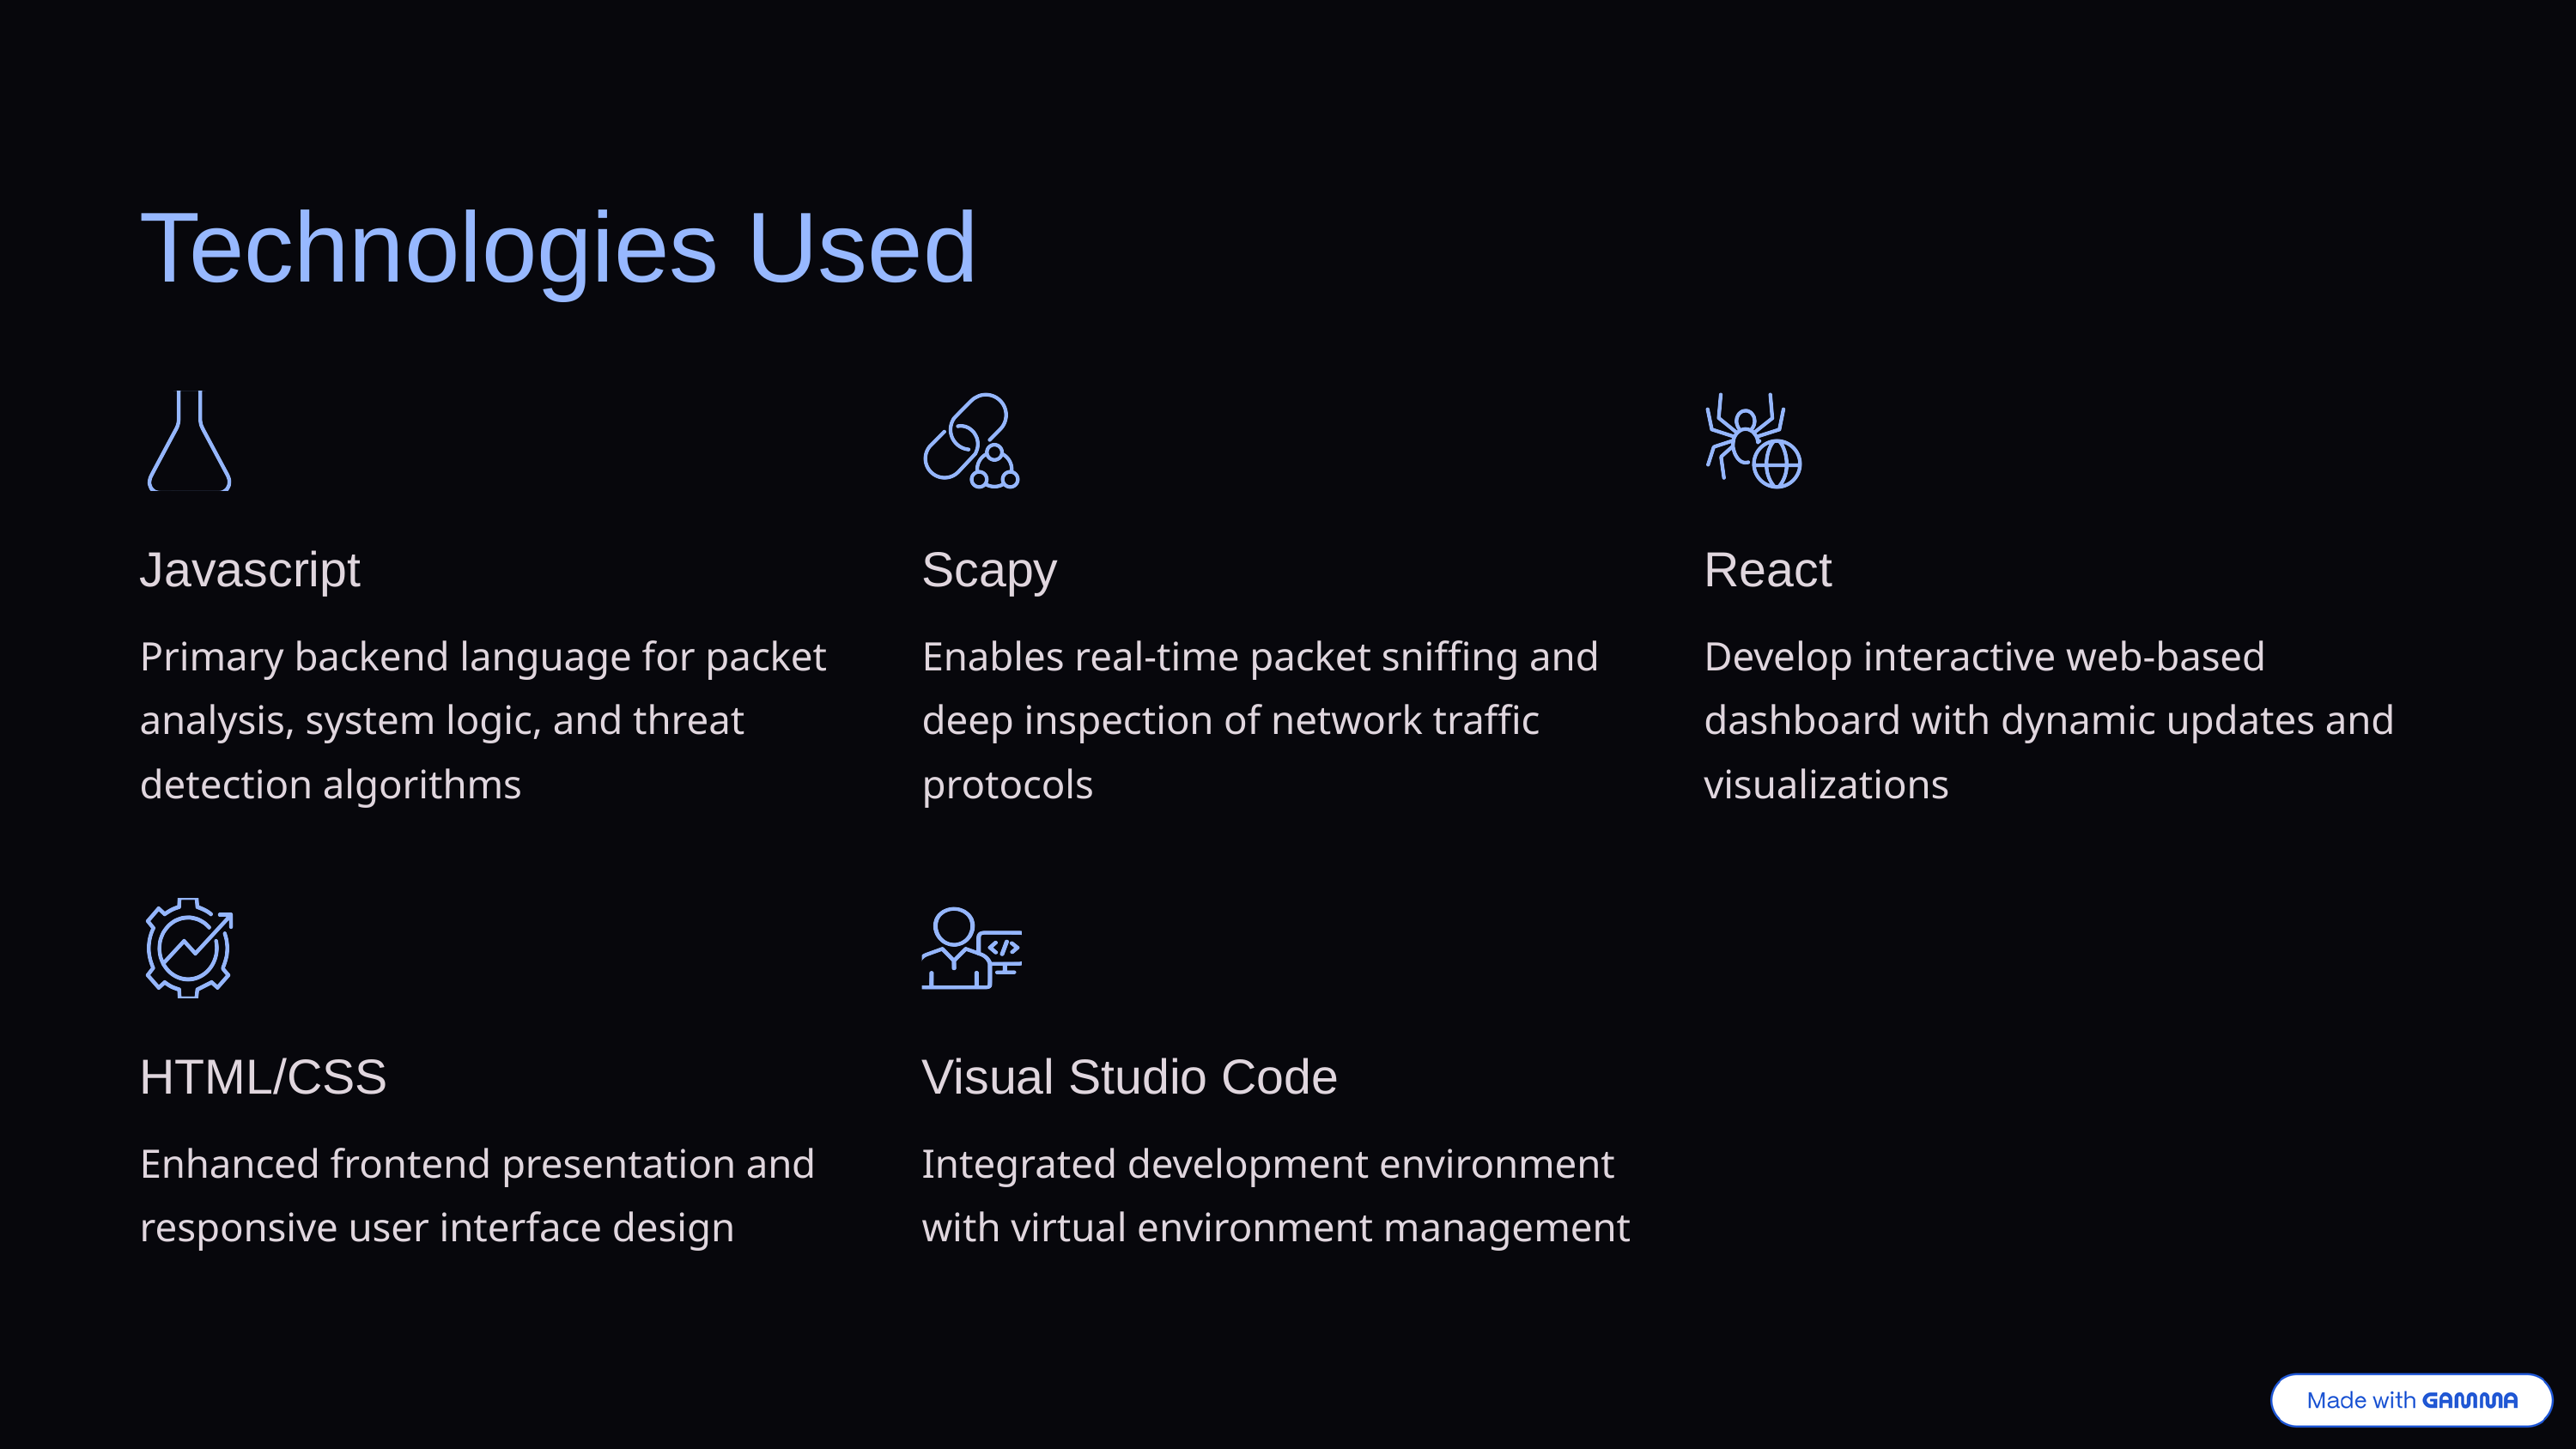

Technologies Used

Javascript
Scapy
React
Primary backend language for packet analysis, system logic, and threat detection algorithms
Enables real-time packet sniffing and deep inspection of network traffic protocols
Develop interactive web-based dashboard with dynamic updates and visualizations

HTML/CSS
Visual Studio Code
Enhanced frontend presentation and responsive user interface design
Integrated development environment with virtual environment management